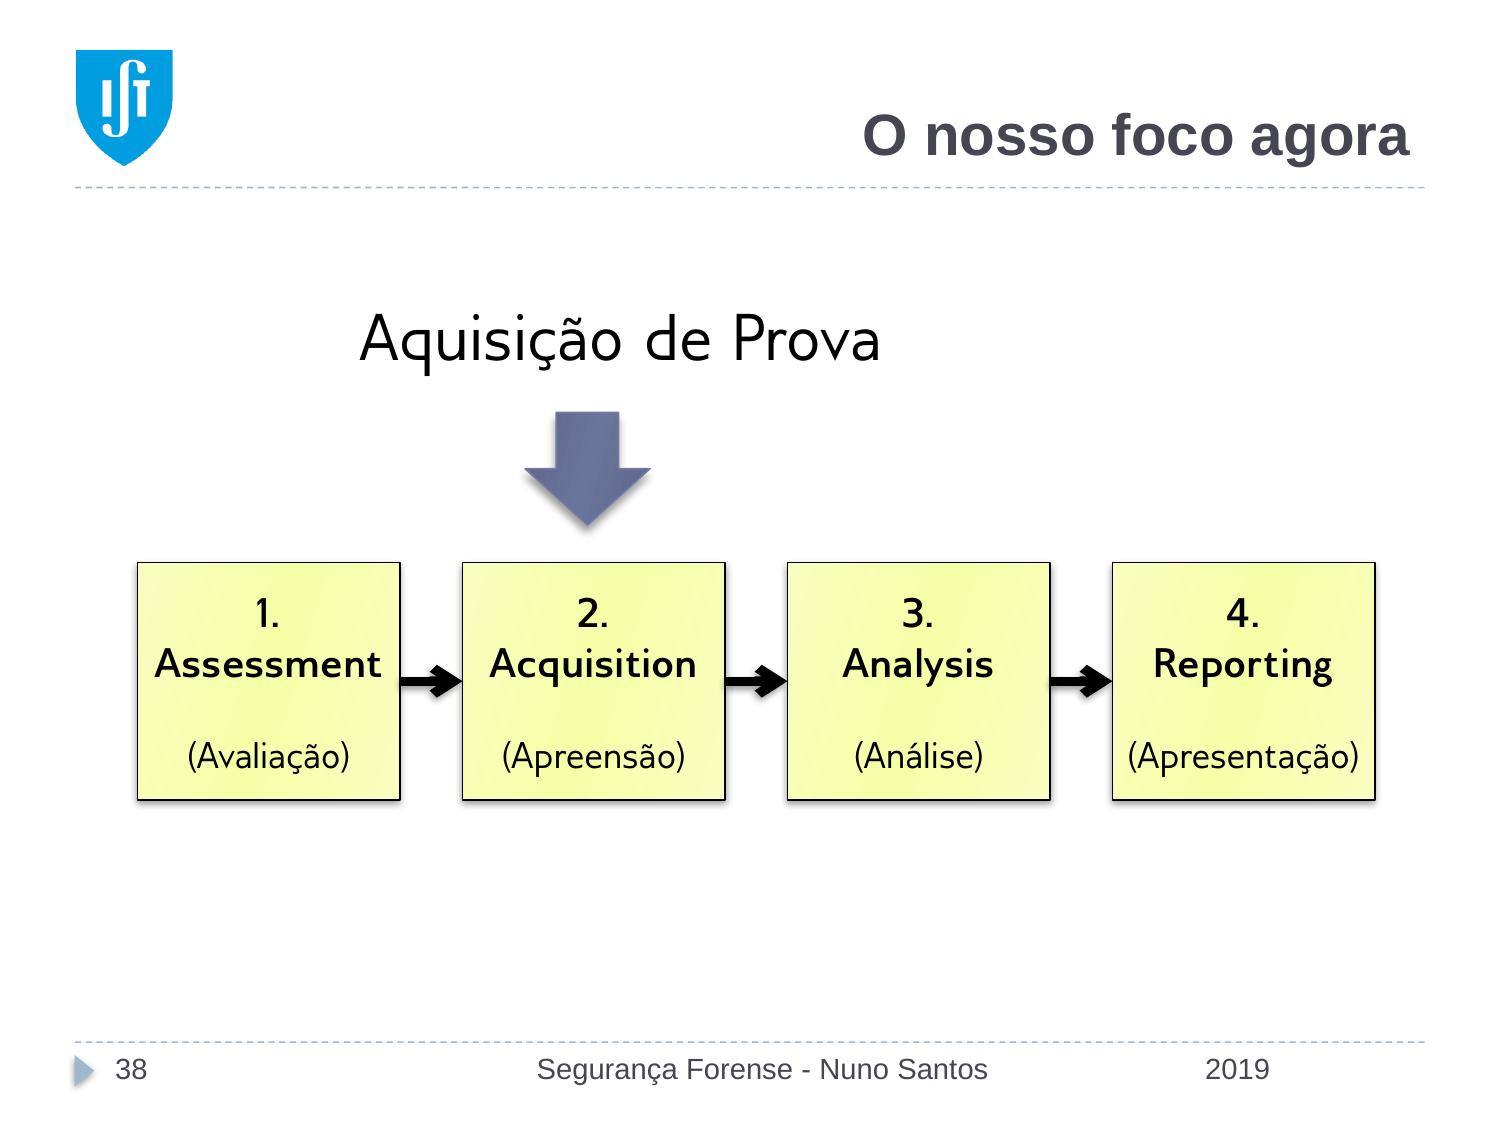

# O nosso foco agora

Aquisição de Prova

1.
Assessment

(Avaliação)
2.
Acquisition

(Apreensão)
3.
Analysis

(Análise)
4.
Reporting

(Apresentação)
38
Segurança Forense - Nuno Santos
2019